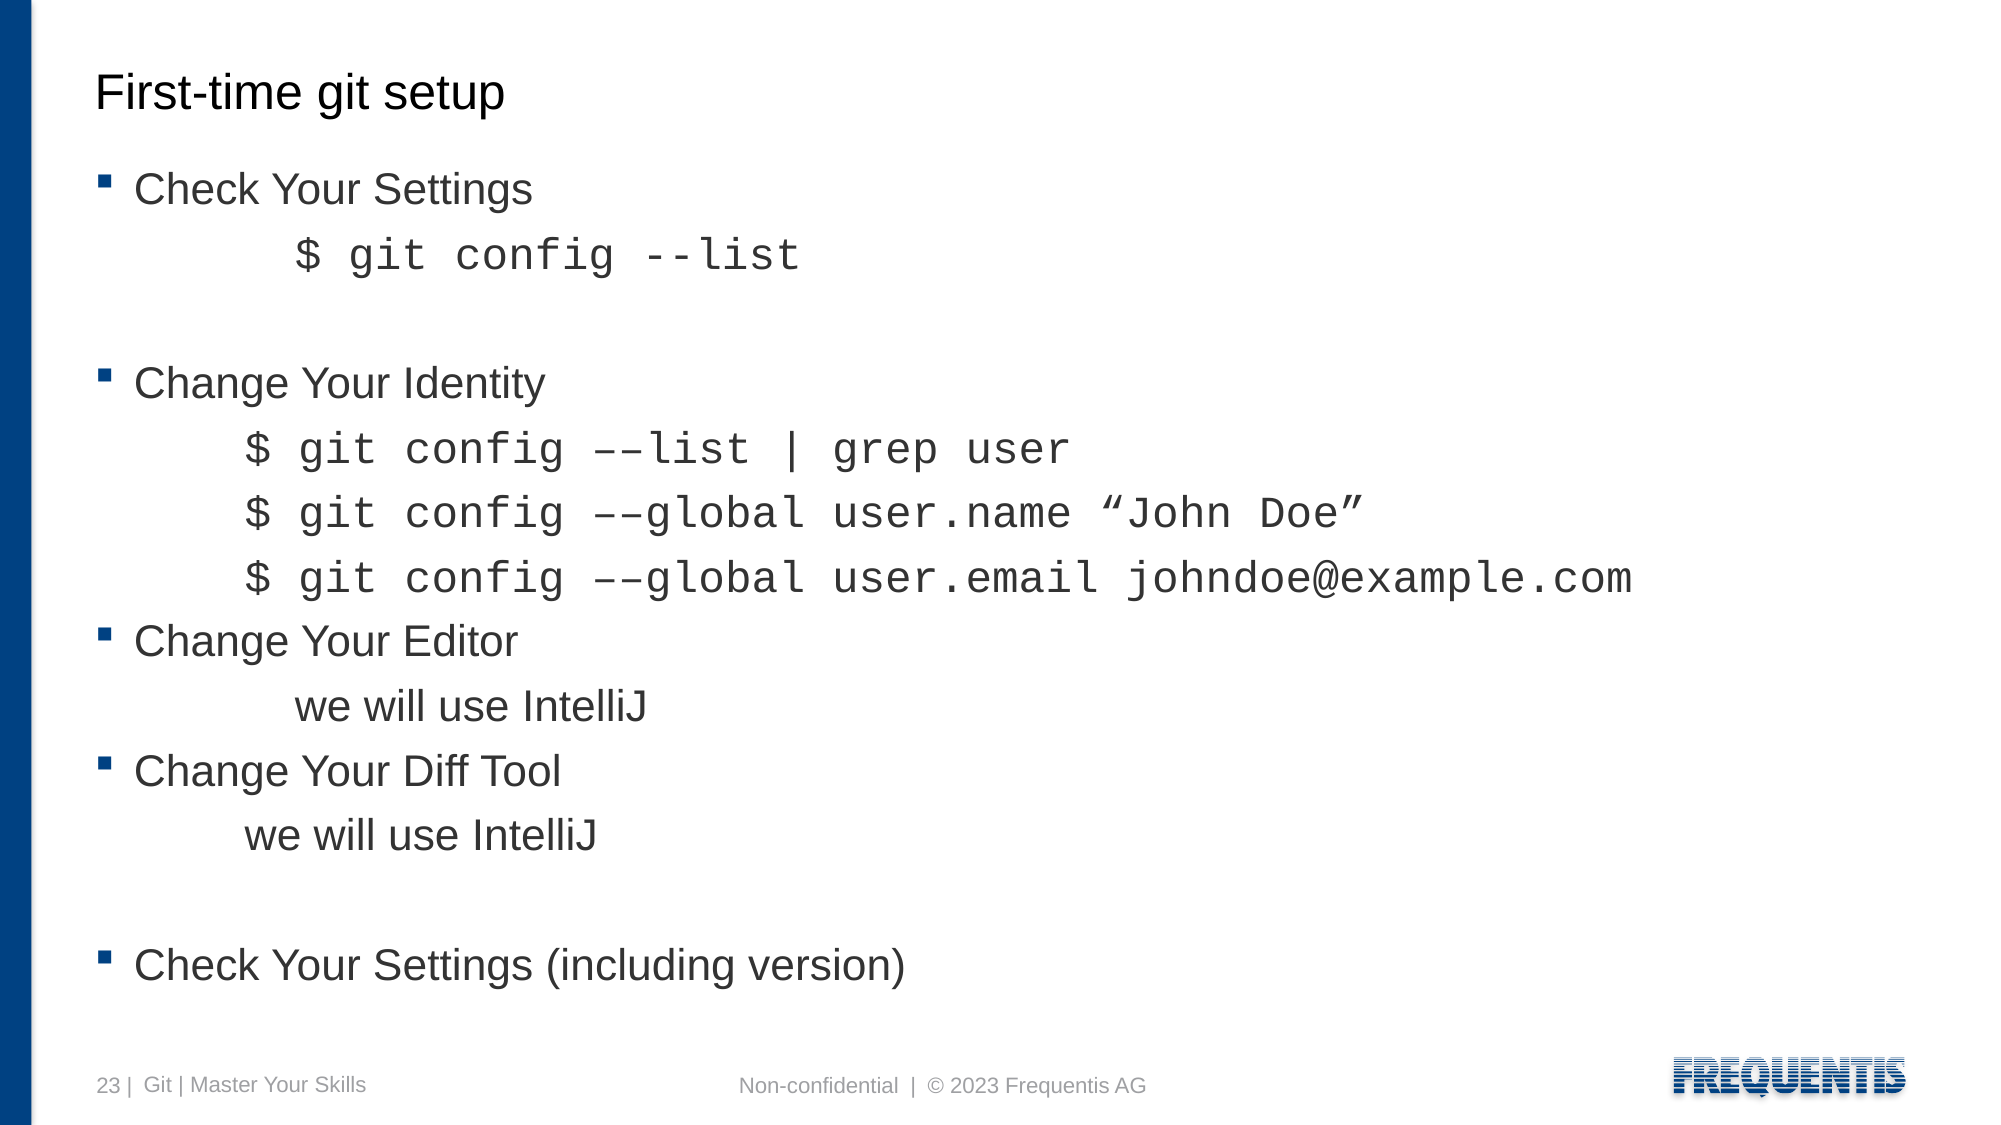

# First-time git setup
Check Your Settings
	$ git config --list

Change Your Identity
	$ git config ––list | grep user
	$ git config ––global user.name “John Doe”
	$ git config ––global user.email johndoe@example.com
Change Your Editor
	we will use IntelliJ
Change Your Diff Tool
	we will use IntelliJ

Check Your Settings (including version)